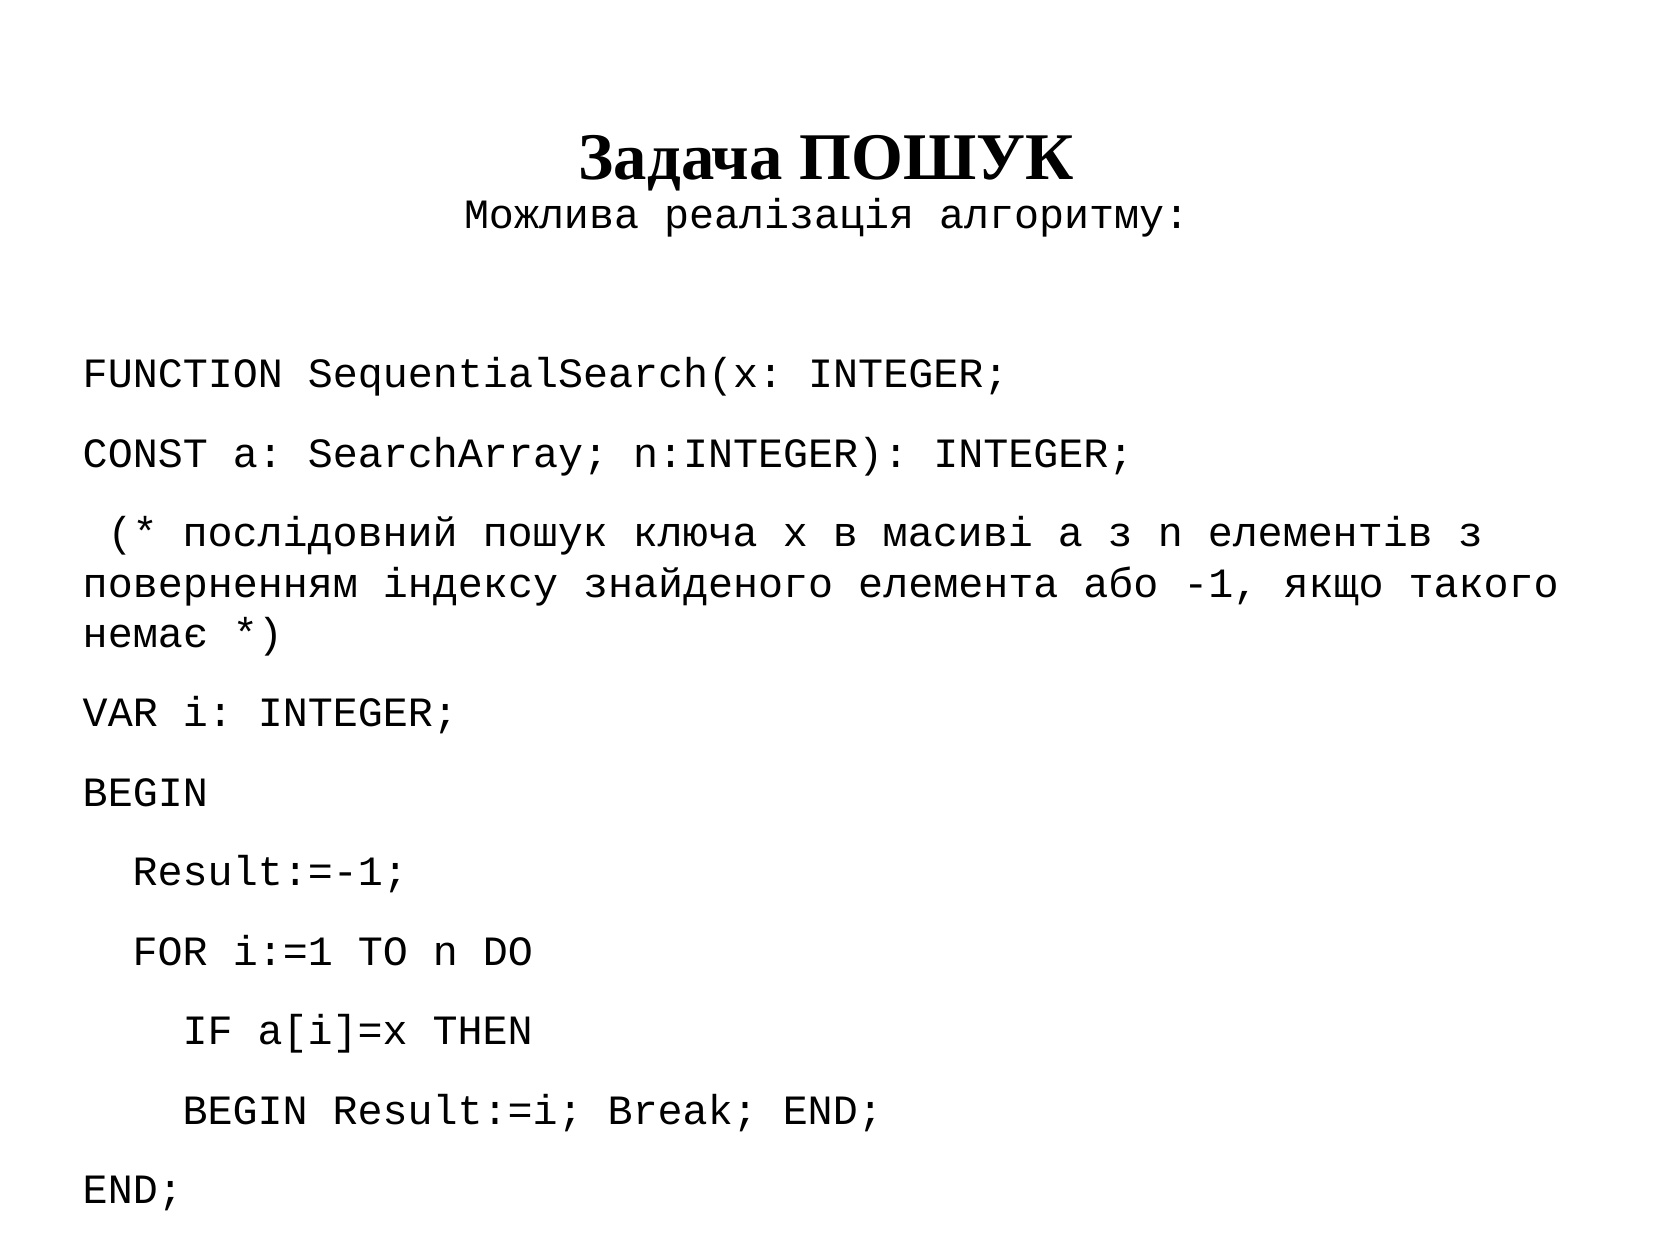

Задача ПОШУК
Можлива реалізація алгоритму:

FUNCTION SequentialSearch(x: INTEGER;
CONST a: SearchArray; n:INTEGER): INTEGER;
 (* послідовний пошук ключа x в масиві a з n елементів з поверненням індексу знайденого елемента або -1, якщо такого немає *)
VAR i: INTEGER;
BEGIN
  Result:=-1;
  FOR i:=1 TO n DO
    IF a[i]=x THEN
    BEGIN Result:=i; Break; END;
END;